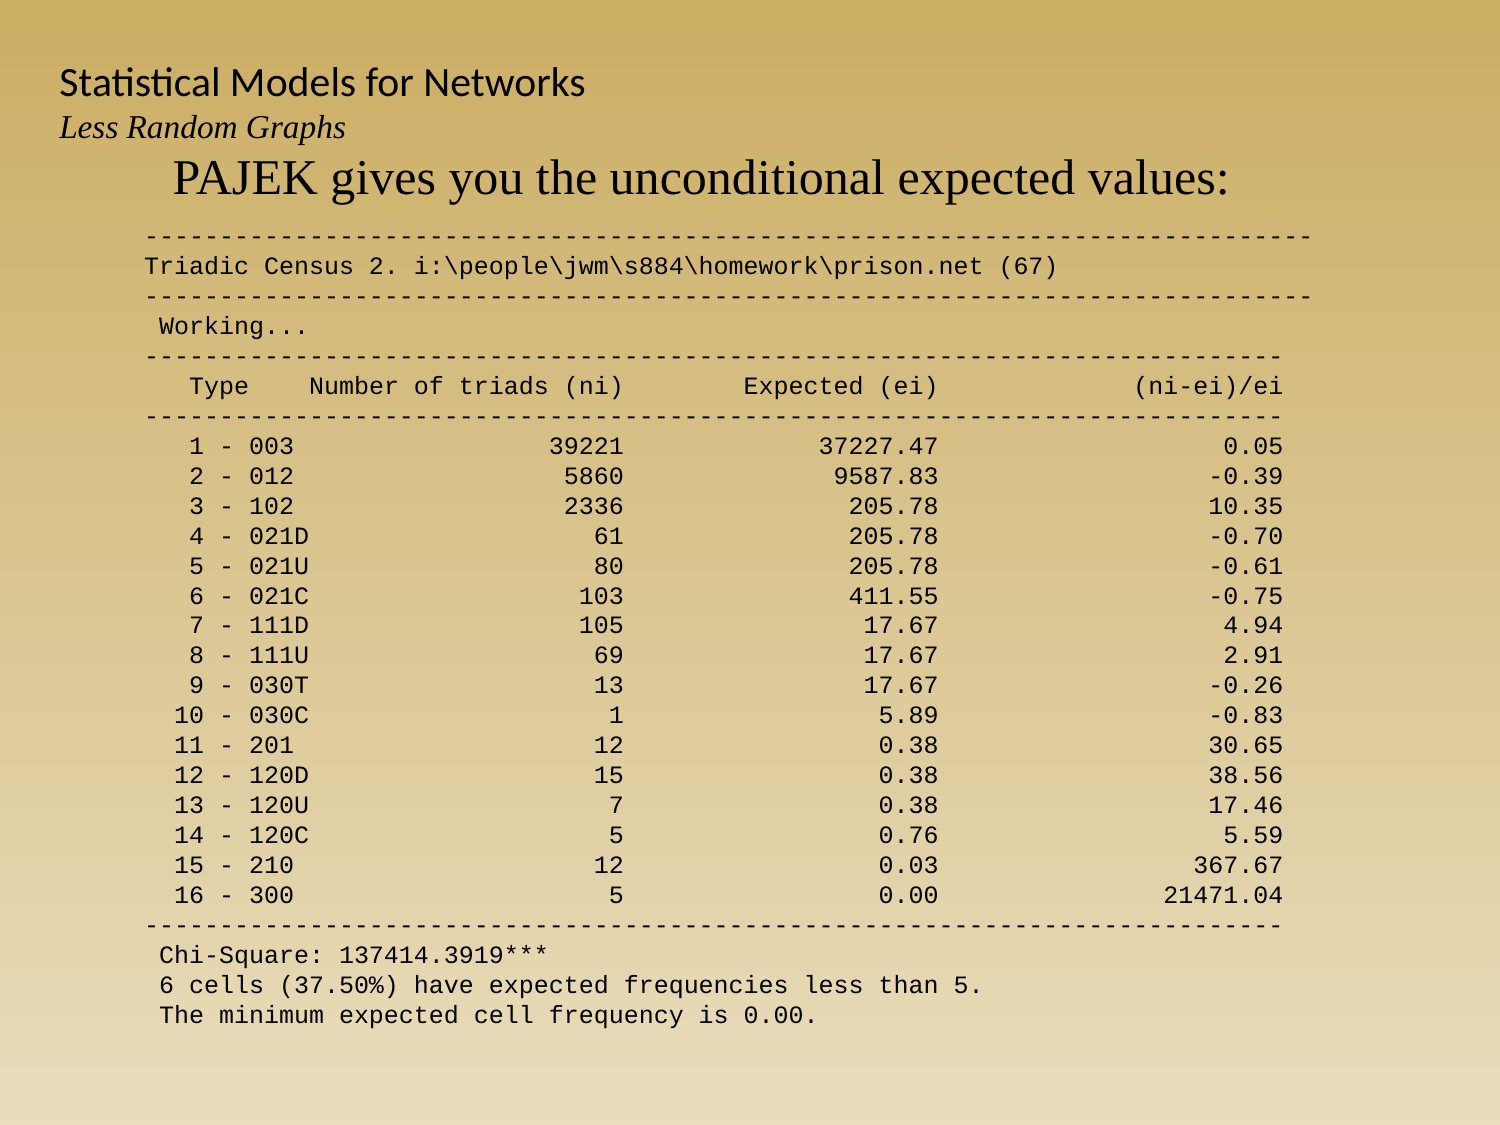

Statistical Models for Networks
Less Random Graphs
PAJEK gives you the unconditional expected values:
------------------------------------------------------------------------------
Triadic Census 2. i:\people\jwm\s884\homework\prison.net (67)
------------------------------------------------------------------------------
 Working...
----------------------------------------------------------------------------
   Type    Number of triads (ni)        Expected (ei)             (ni-ei)/ei
----------------------------------------------------------------------------
   1 - 003                 39221             37227.47                   0.05
   2 - 012                  5860              9587.83                  -0.39
   3 - 102                  2336               205.78                  10.35
   4 - 021D                   61               205.78                  -0.70
   5 - 021U                   80               205.78                  -0.61
   6 - 021C                  103               411.55                  -0.75
   7 - 111D                  105                17.67                   4.94
   8 - 111U                   69                17.67                   2.91
   9 - 030T                   13                17.67                  -0.26
  10 - 030C                    1                 5.89                  -0.83
  11 - 201                    12                 0.38                  30.65
  12 - 120D                   15                 0.38                  38.56
  13 - 120U                    7                 0.38                  17.46
  14 - 120C                    5                 0.76                   5.59
  15 - 210                    12                 0.03                 367.67
  16 - 300                     5                 0.00               21471.04
----------------------------------------------------------------------------
 Chi-Square: 137414.3919***
 6 cells (37.50%) have expected frequencies less than 5.
 The minimum expected cell frequency is 0.00.